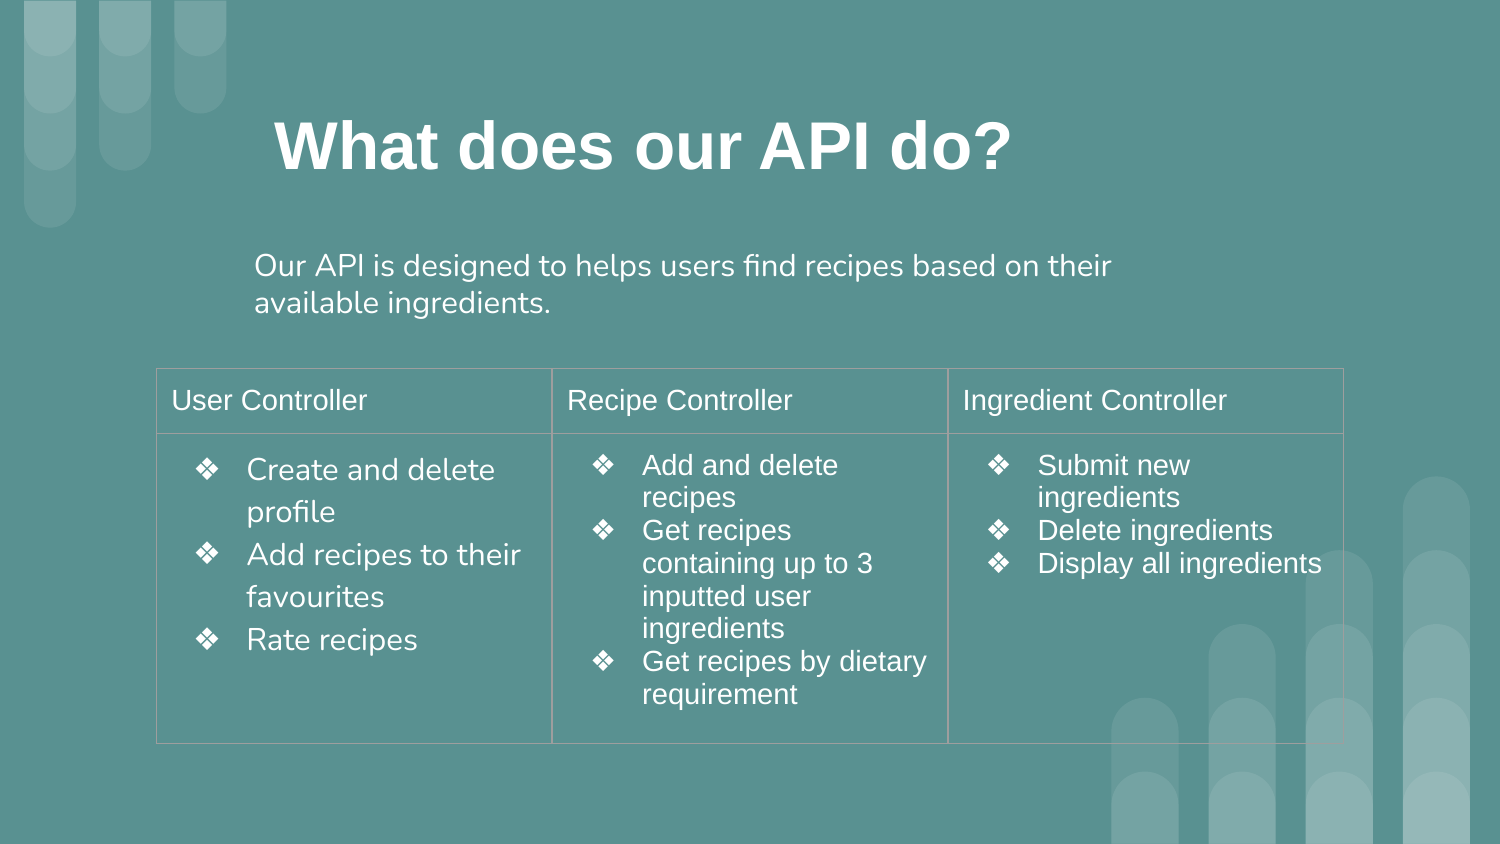

# What does our API do?
Our API is designed to helps users find recipes based on their available ingredients.

| User Controller | Recipe Controller | Ingredient Controller |
| --- | --- | --- |
| Create and delete profile Add recipes to their favourites Rate recipes | Add and delete recipes Get recipes containing up to 3 inputted user ingredients Get recipes by dietary requirement | Submit new ingredients Delete ingredients Display all ingredients |